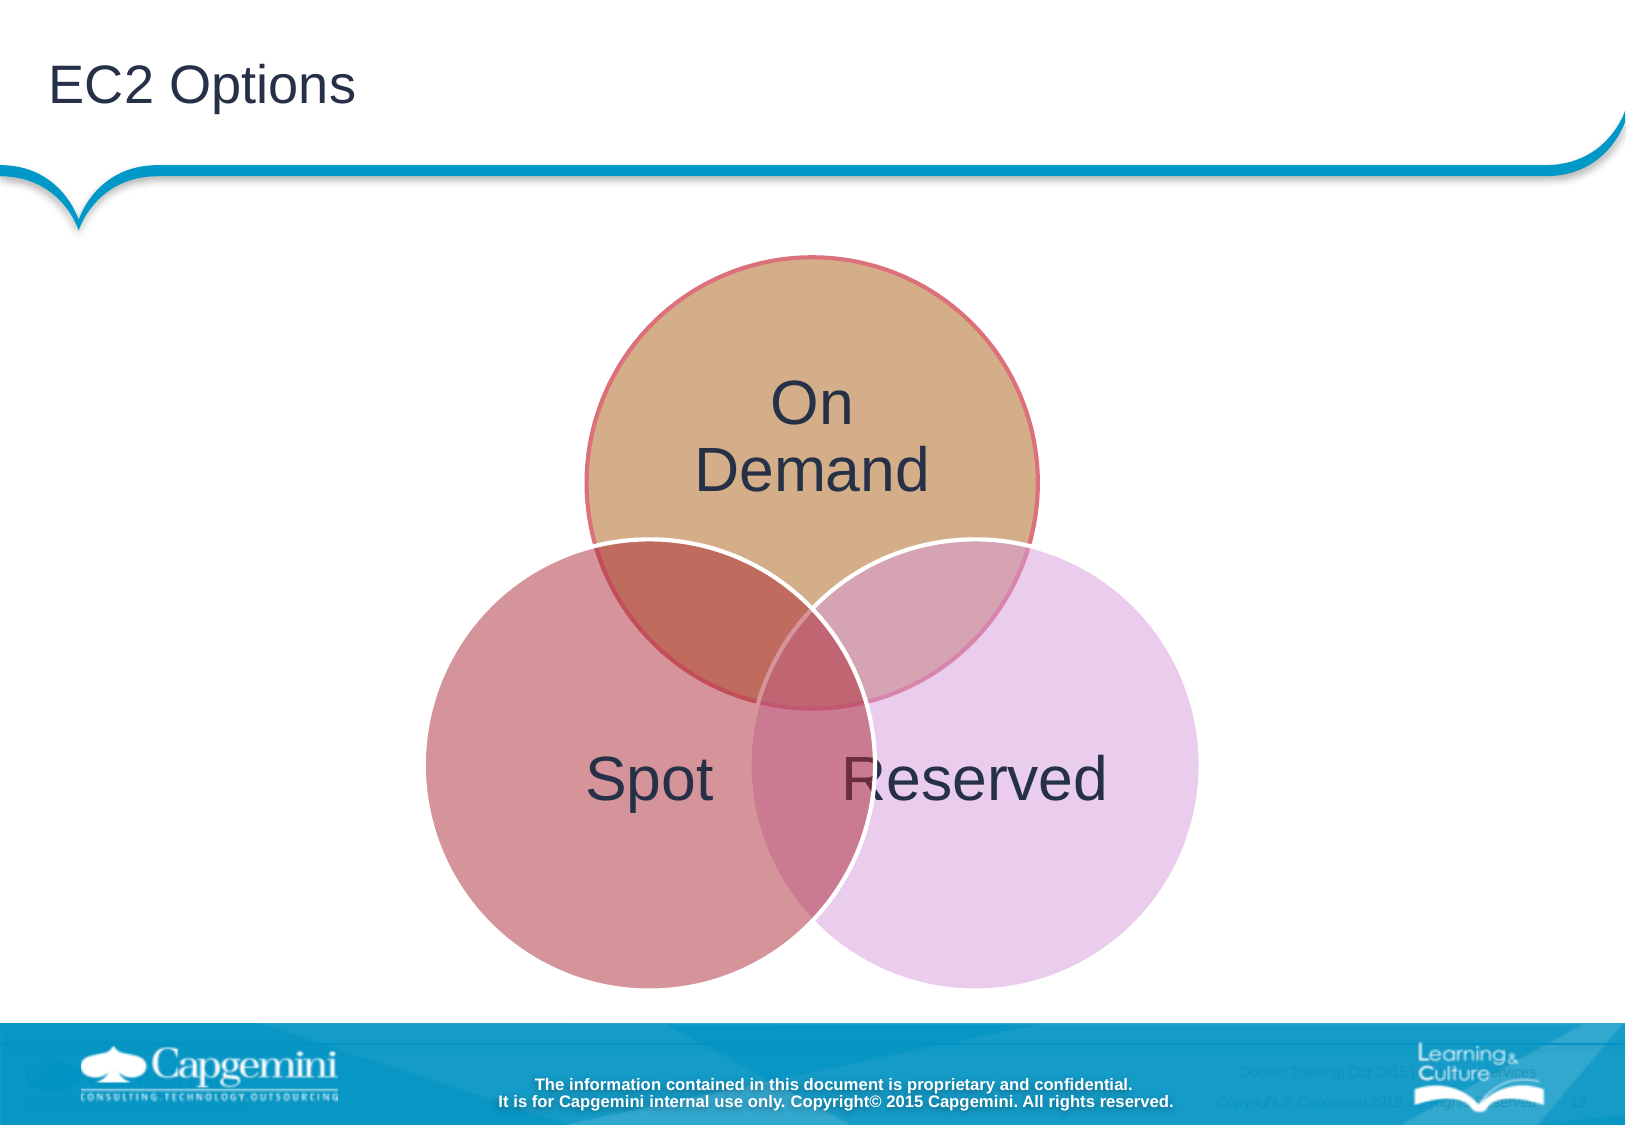

# EC2 Options
On Demand
Reserved
Spot